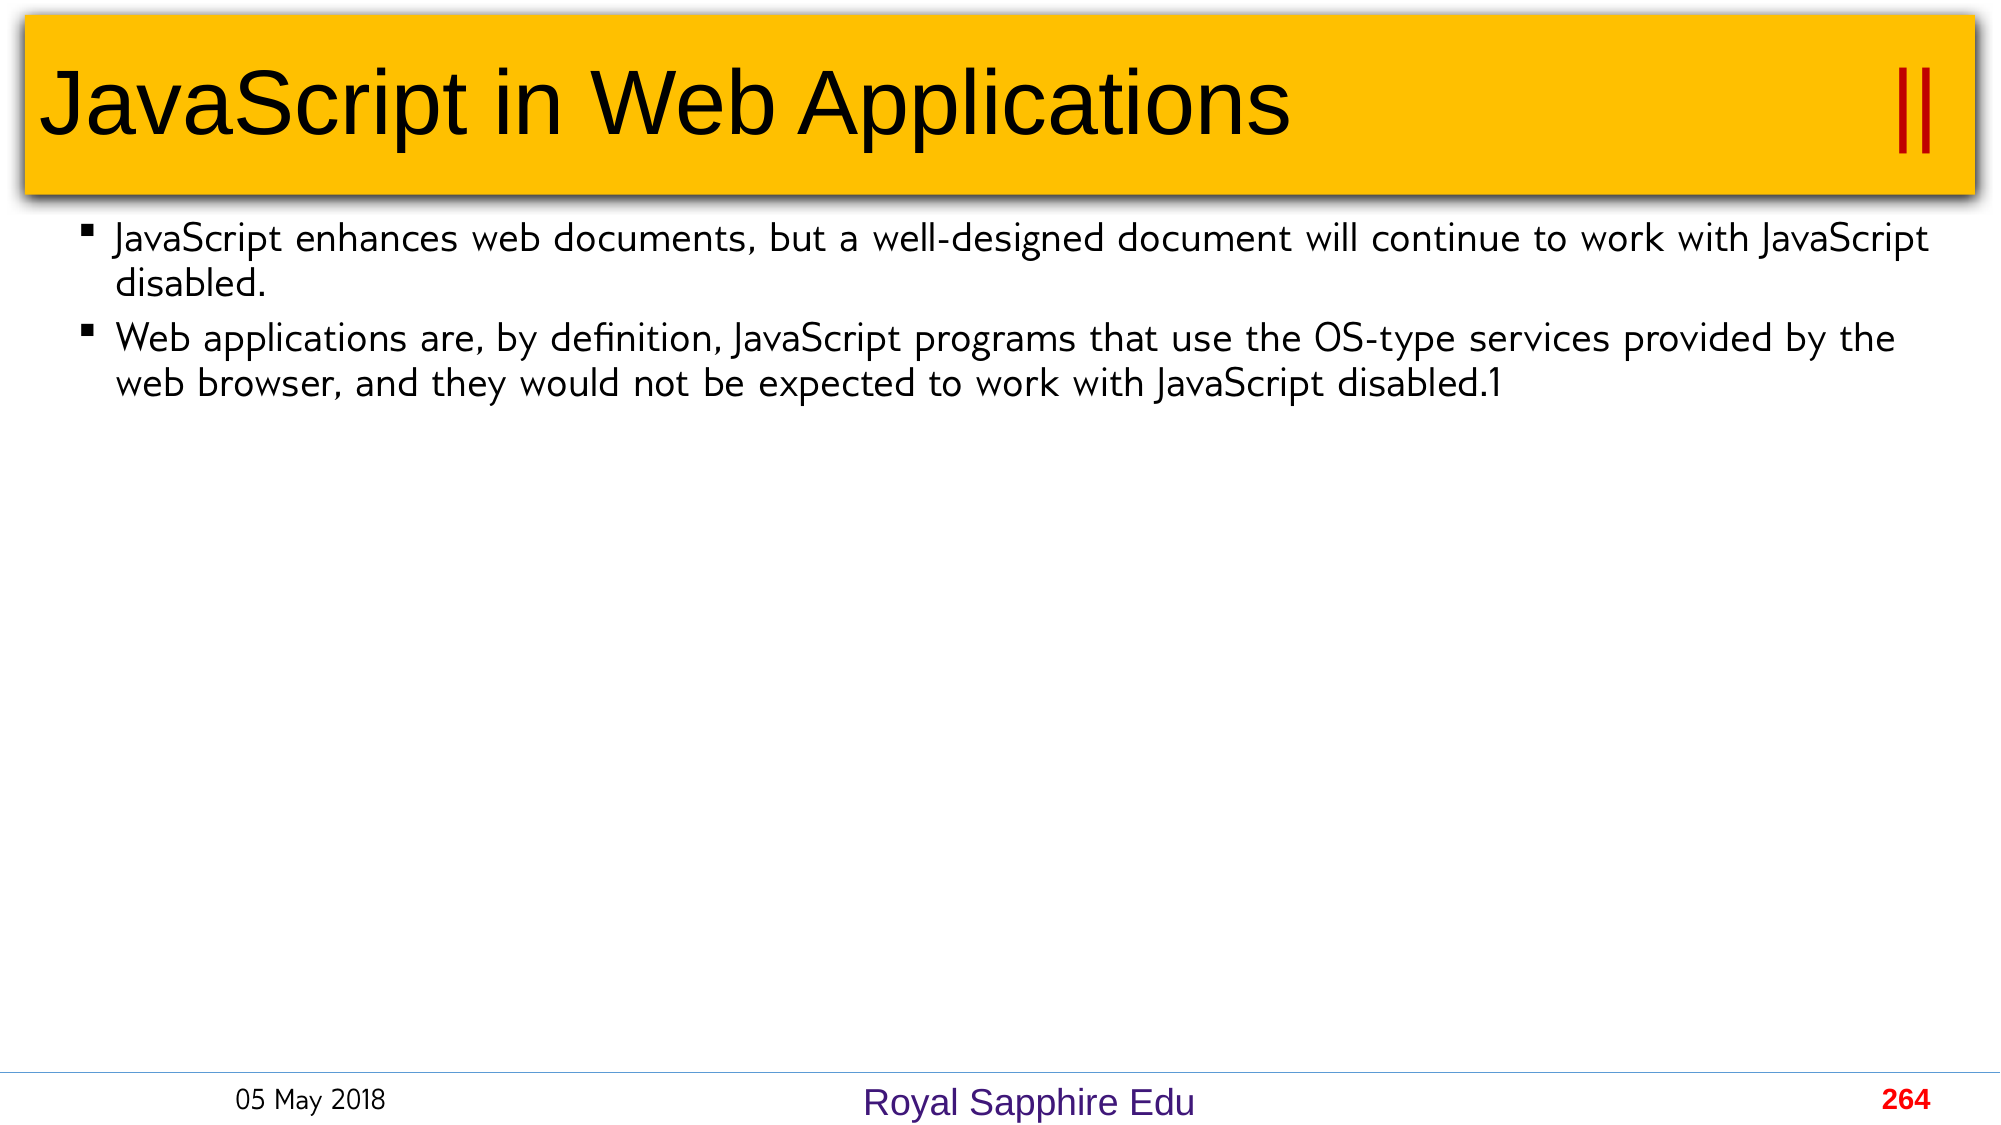

# JavaScript in Web Applications				  ||
JavaScript enhances web documents, but a well-designed document will continue to work with JavaScript disabled.
Web applications are, by definition, JavaScript programs that use the OS-type services provided by the web browser, and they would not be expected to work with JavaScript disabled.1
05 May 2018
264